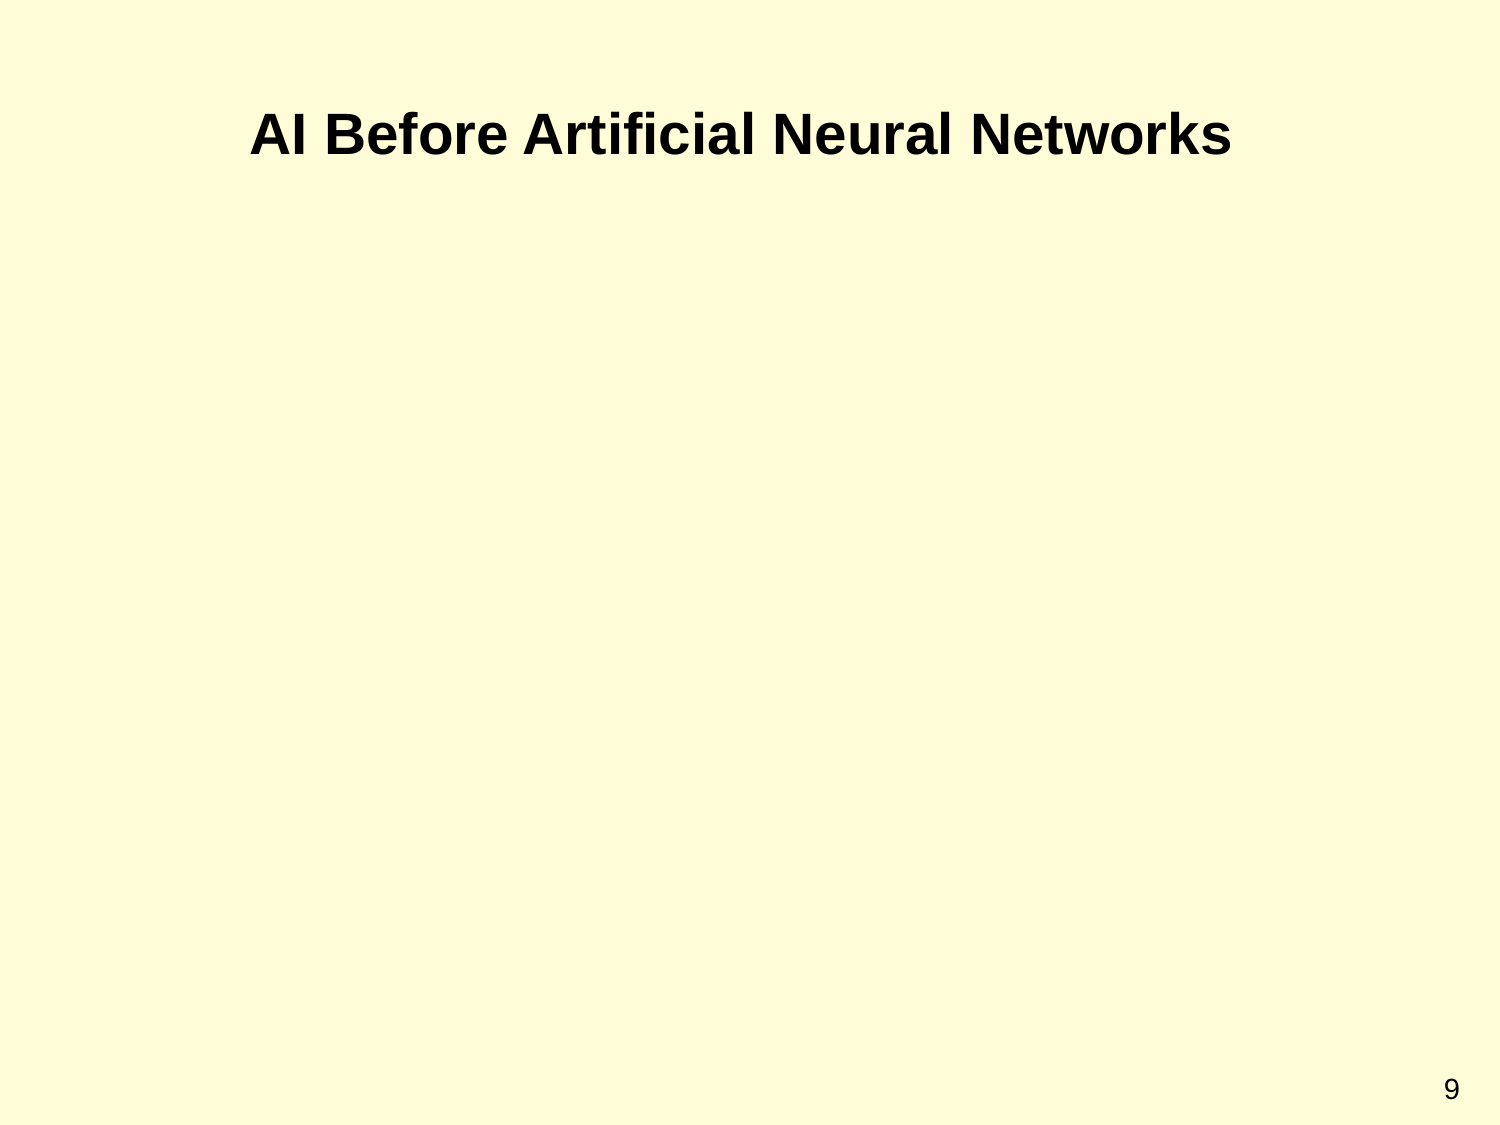

# AI Before Artificial Neural Networks
9